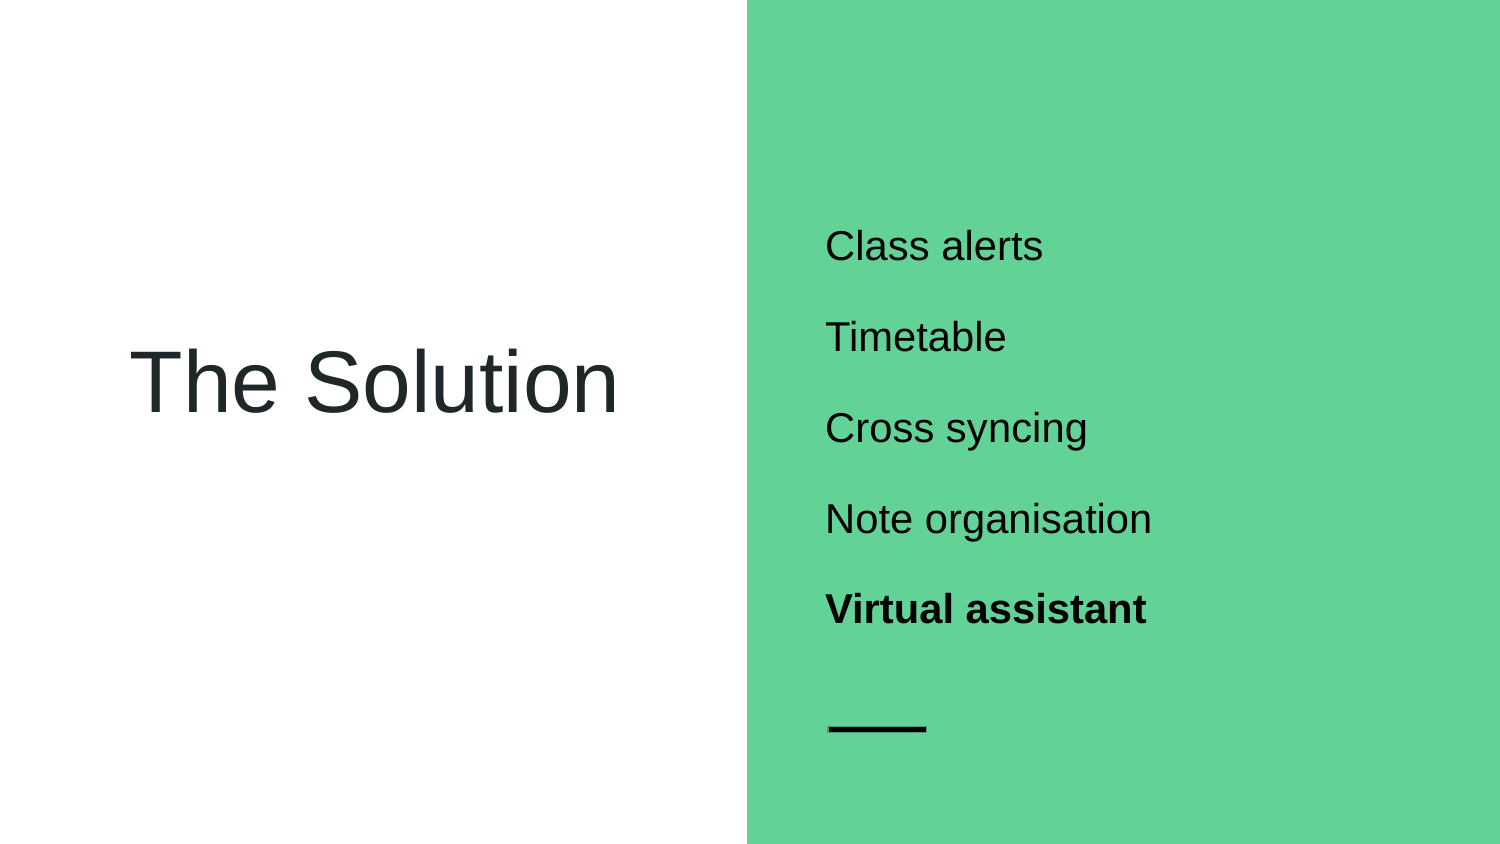

Class alerts
Timetable
Cross syncing
Note organisation
Virtual assistant
# The Solution